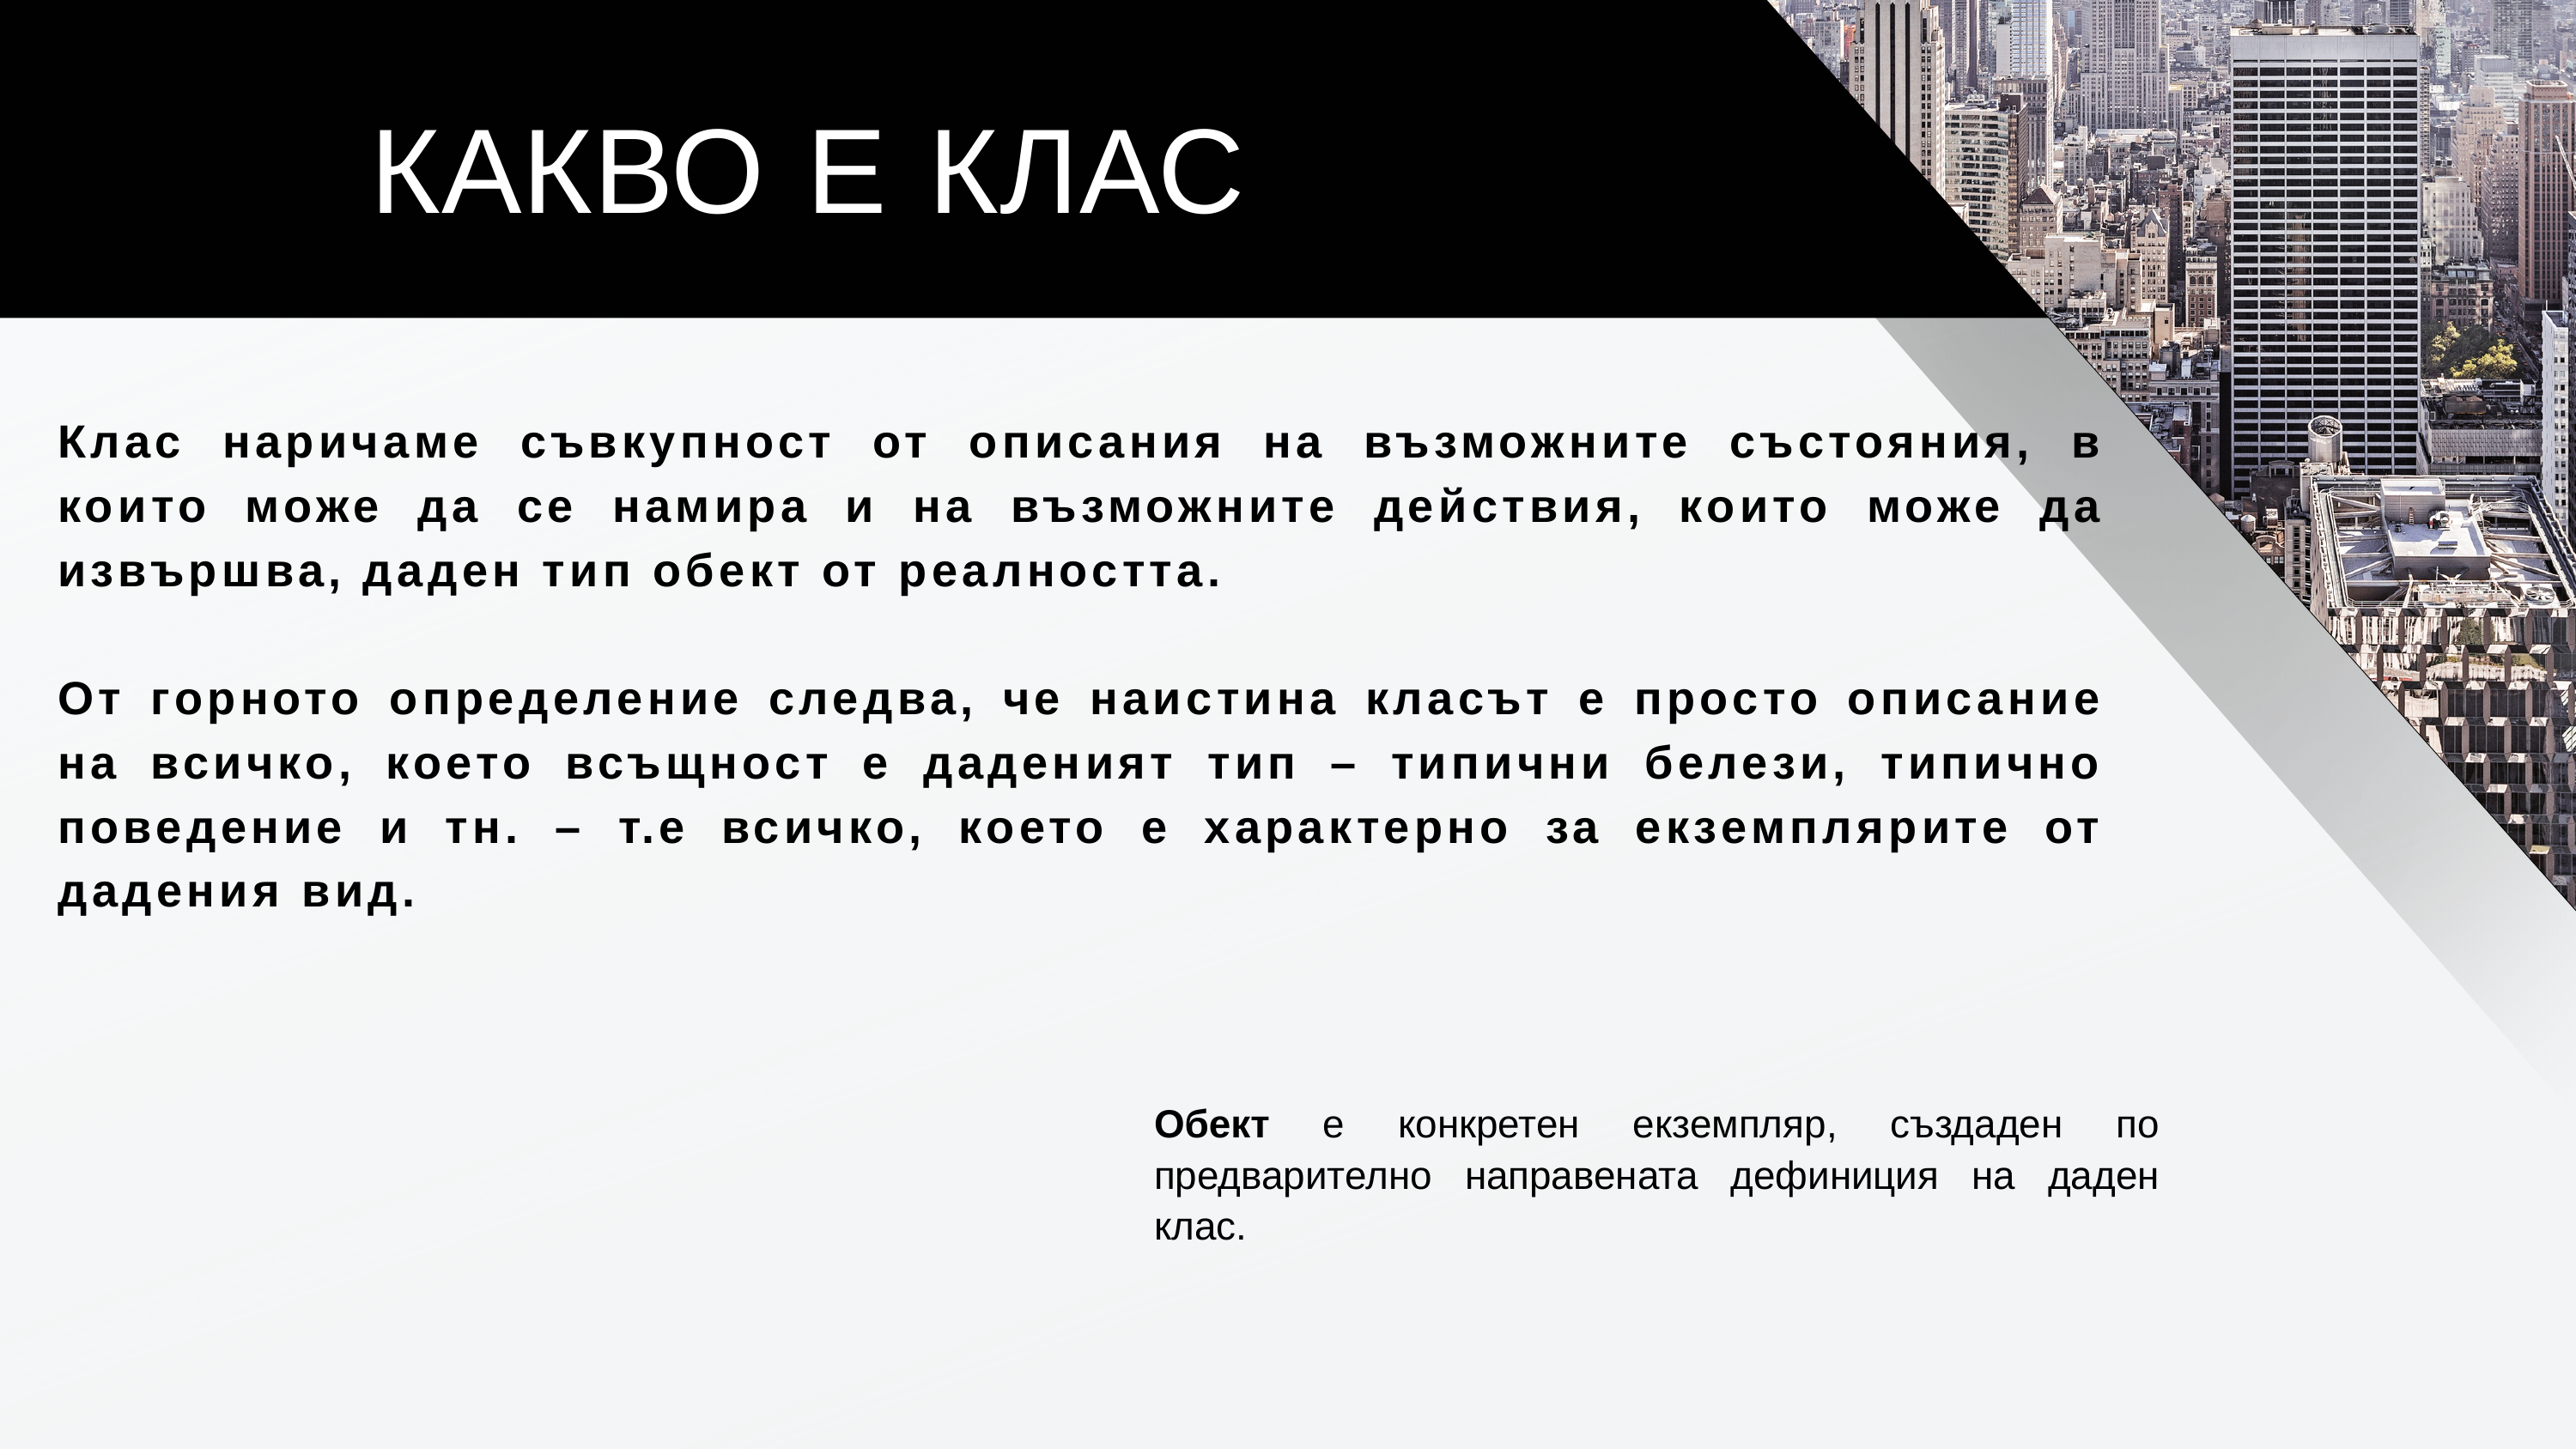

КАКВО Е КЛАС

Клас наричаме съвкупност от описания на възможните състояния, в които може да се намира и на възможните действия, които може да извършва, даден тип обект от реалността.

От горното определение следва, че наистина класът е просто описание на всичко, което всъщност е даденият тип – типични белези, типично поведение и тн. – т.е всичко, което е характерно за екземплярите от дадения вид.
Обект е конкретен екземпляр, създаден по предварително направената дефиниция на даден клас.